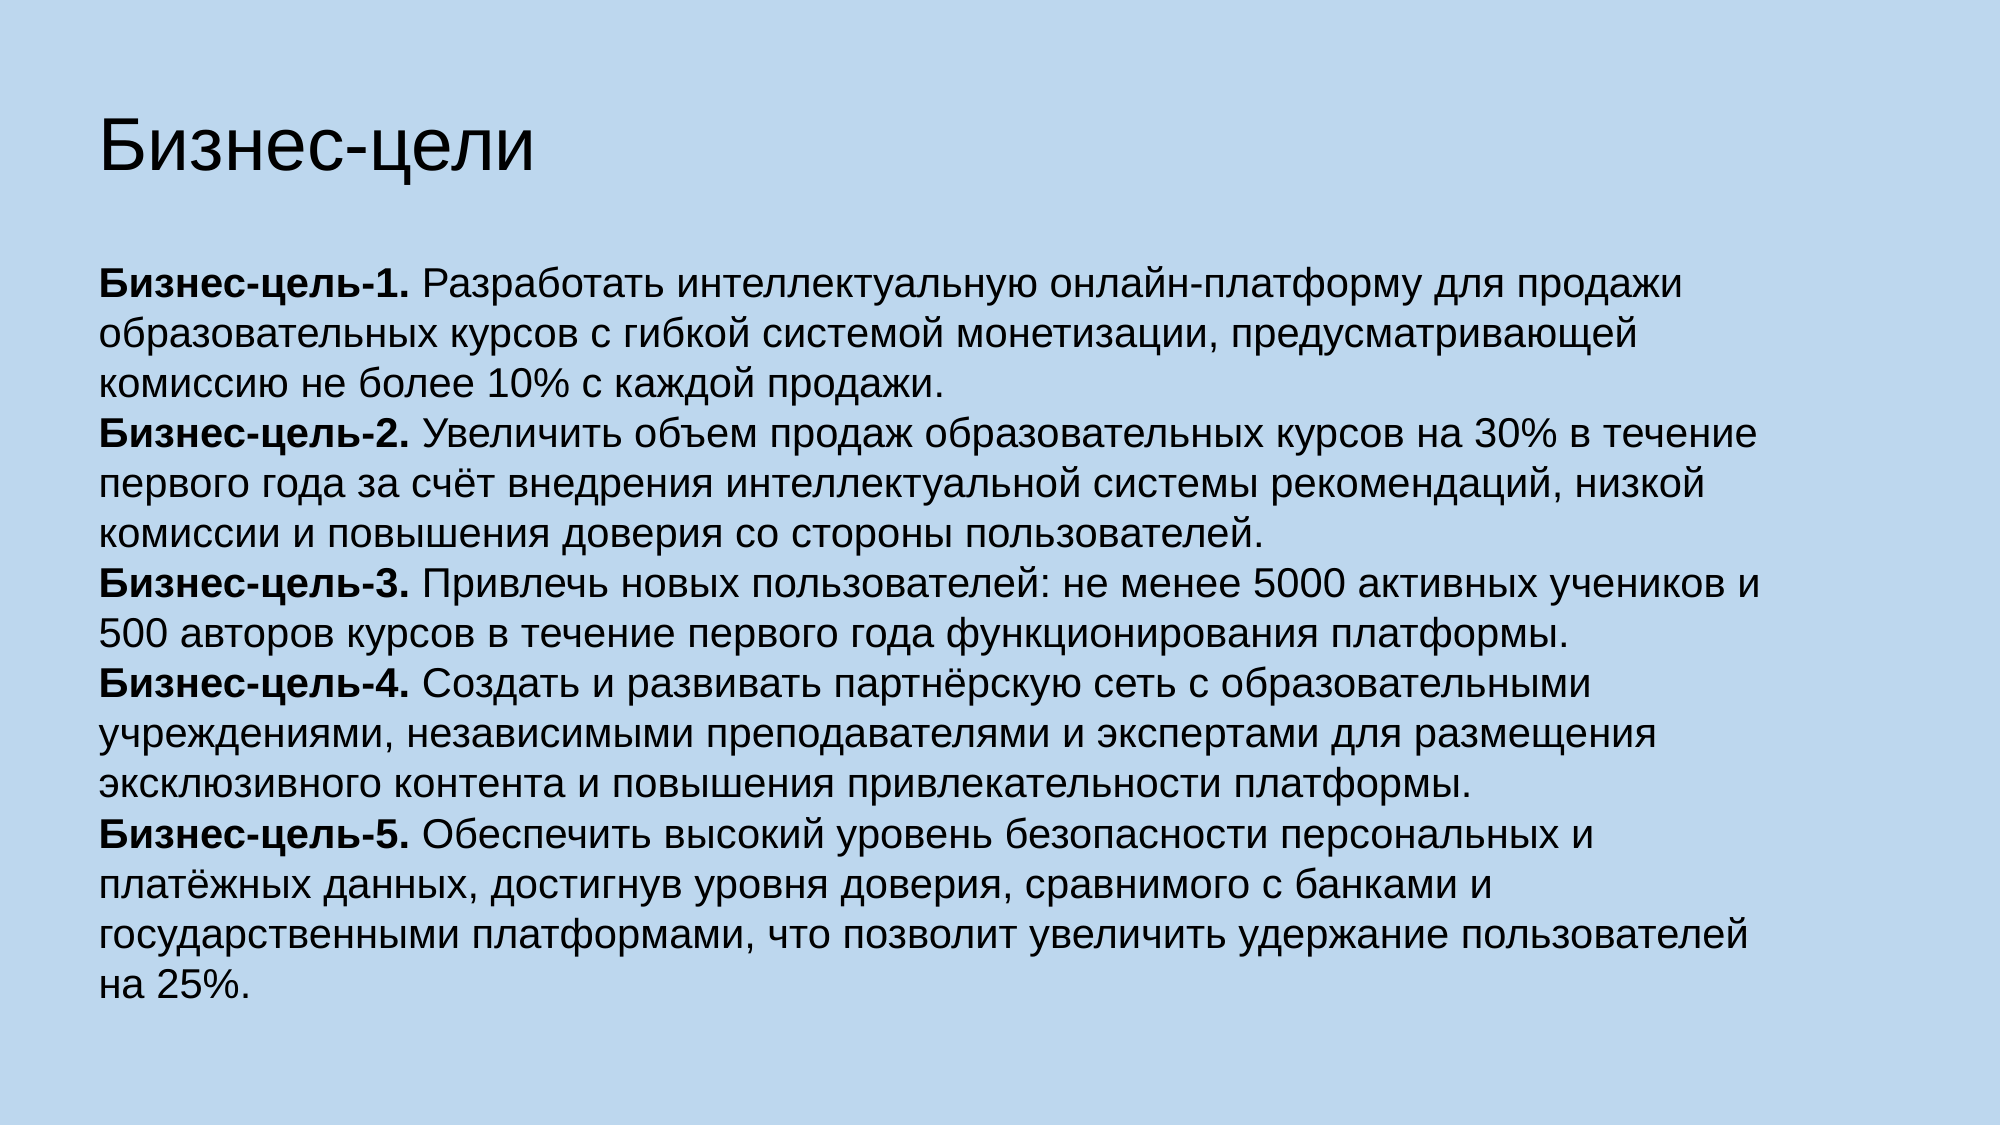

Бизнес-цели
Бизнес-цель-1. Разработать интеллектуальную онлайн-платформу для продажи образовательных курсов с гибкой системой монетизации, предусматривающей комиссию не более 10% с каждой продажи.
Бизнес-цель-2. Увеличить объем продаж образовательных курсов на 30% в течение первого года за счёт внедрения интеллектуальной системы рекомендаций, низкой комиссии и повышения доверия со стороны пользователей.
Бизнес-цель-3. Привлечь новых пользователей: не менее 5000 активных учеников и 500 авторов курсов в течение первого года функционирования платформы.
Бизнес-цель-4. Создать и развивать партнёрскую сеть с образовательными учреждениями, независимыми преподавателями и экспертами для размещения эксклюзивного контента и повышения привлекательности платформы.
Бизнес-цель-5. Обеспечить высокий уровень безопасности персональных и платёжных данных, достигнув уровня доверия, сравнимого с банками и государственными платформами, что позволит увеличить удержание пользователей на 25%.